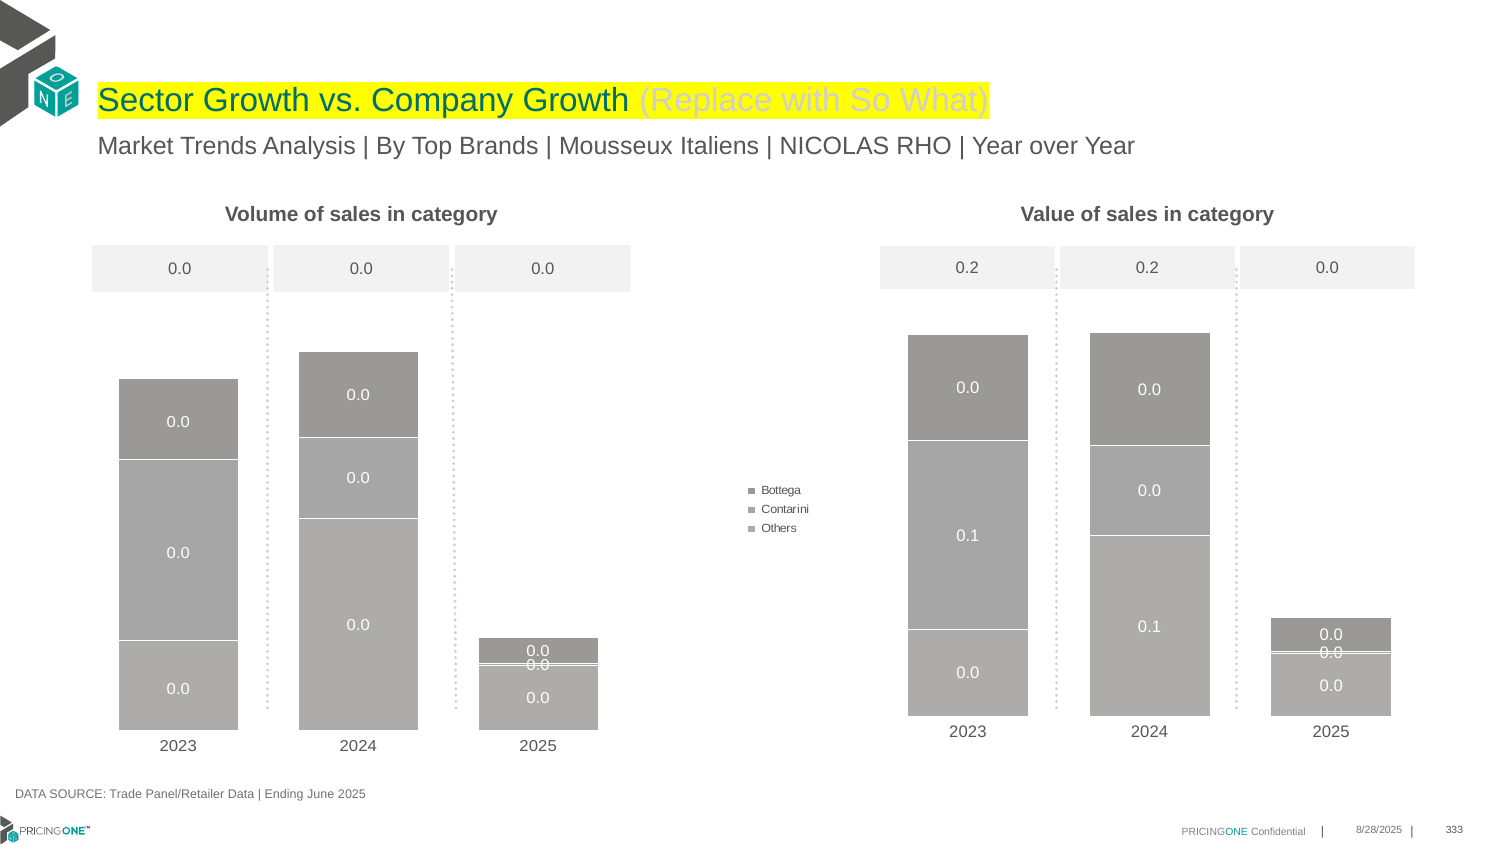

# Sector Growth vs. Company Growth (Replace with So What)
Market Trends Analysis | By Top Brands | Mousseux Italiens | NICOLAS RHO | Year over Year
| Value of sales in category |  |  |
| --- | --- | --- |
| 0.2 | 0.2 | 0.0 |
| Volume of sales in category |  |  |
| --- | --- | --- |
| 0.0 | 0.0 | 0.0 |

### Chart

| Category | Others | Contarini | Bottega |
|---|---|---|---|
| 2023 | 0.037292 | 0.081029 | 0.045638 |
| 2024 | 0.077521 | 0.038778 | 0.048484 |
| 2025 | 0.026776 | 0.000931 | 0.014682 |

### Chart

| Category | Others | Contarini | Bottega |
|---|---|---|---|
| 2023 | 0.003344 | 0.006675 | 0.002978 |
| 2024 | 0.007845 | 0.002978 | 0.003155 |
| 2025 | 0.002409 | 7.7e-05 | 0.000963 |
DATA SOURCE: Trade Panel/Retailer Data | Ending June 2025

8/28/2025
333